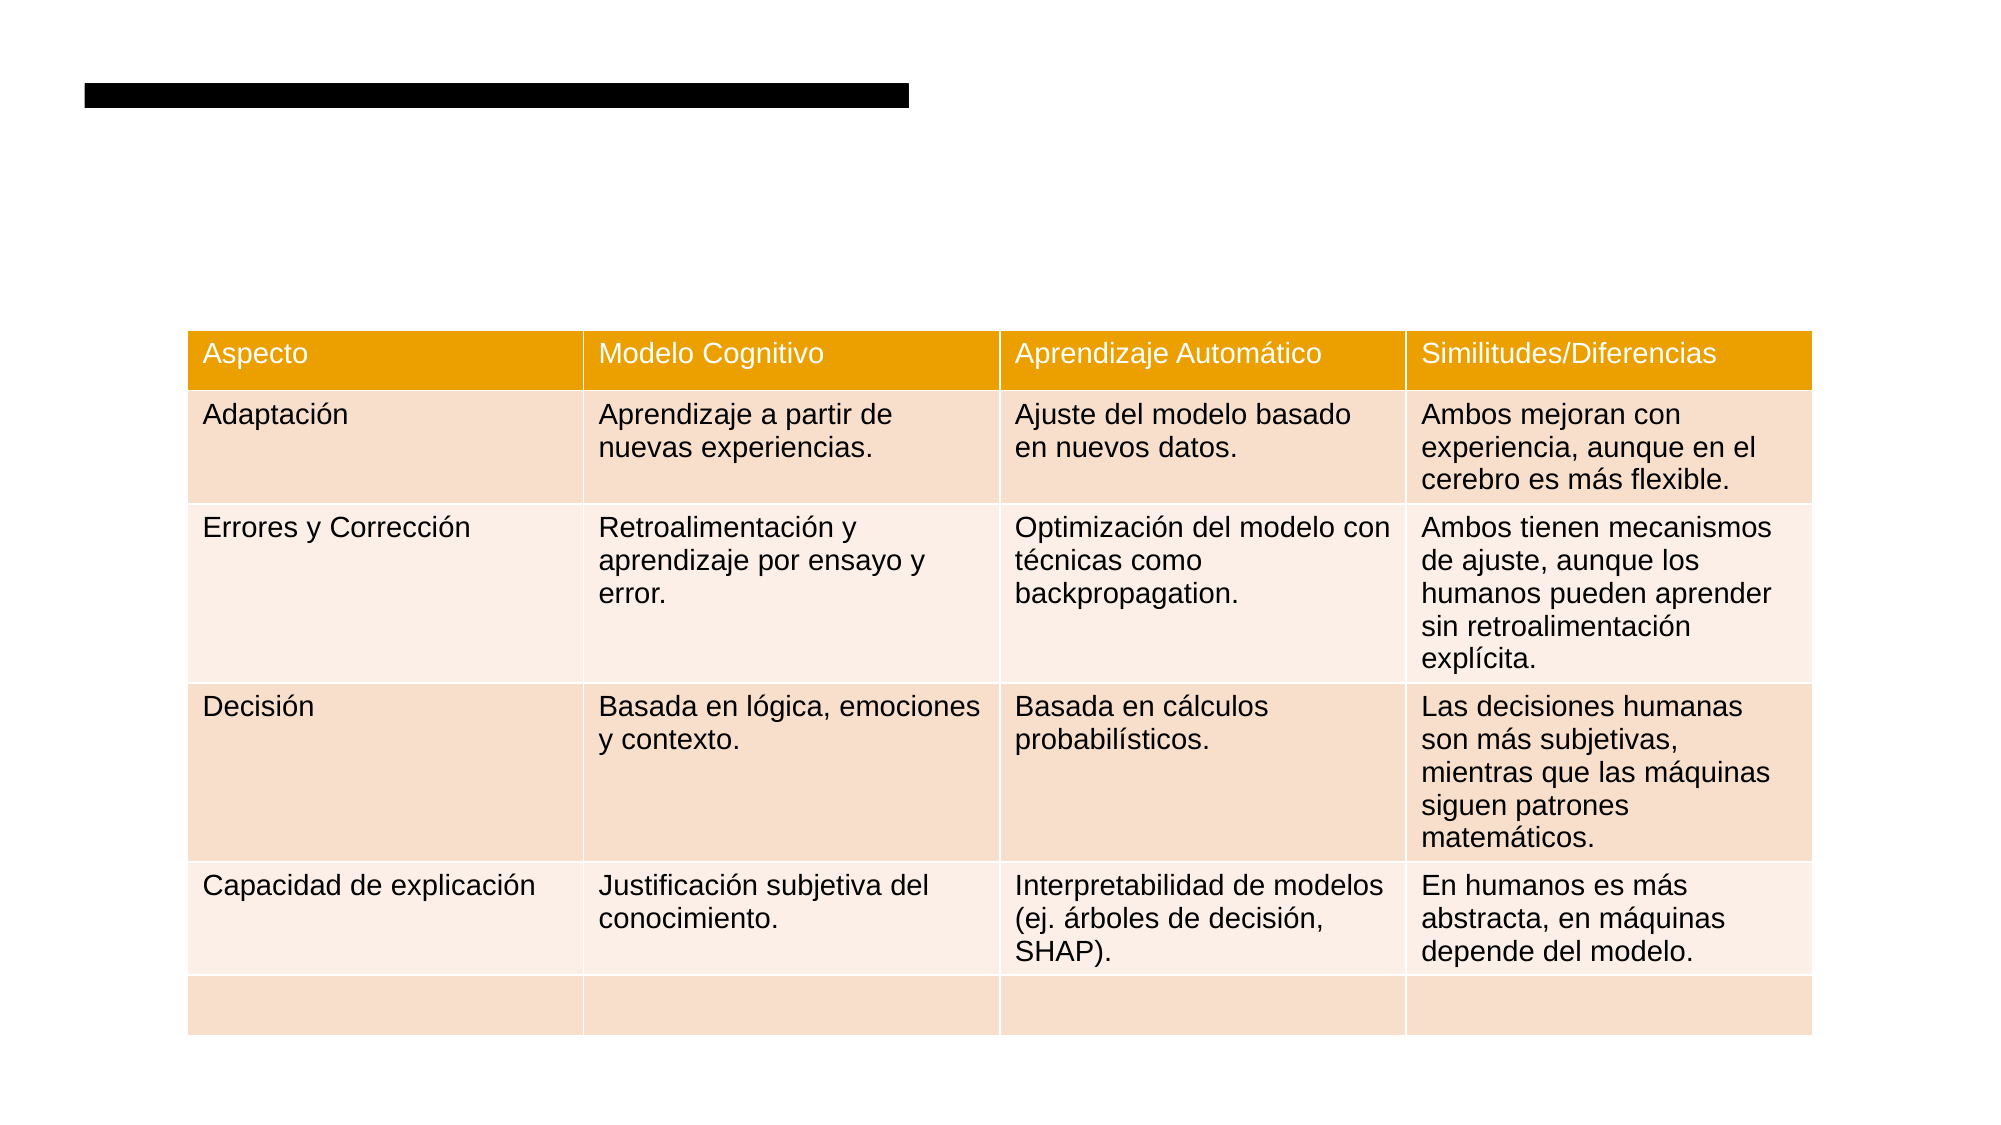

| Aspecto | Modelo Cognitivo | Aprendizaje Automático | Similitudes/Diferencias |
| --- | --- | --- | --- |
| Adaptación | Aprendizaje a partir de nuevas experiencias. | Ajuste del modelo basado en nuevos datos. | Ambos mejoran con experiencia, aunque en el cerebro es más flexible. |
| Errores y Corrección | Retroalimentación y aprendizaje por ensayo y error. | Optimización del modelo con técnicas como backpropagation. | Ambos tienen mecanismos de ajuste, aunque los humanos pueden aprender sin retroalimentación explícita. |
| Decisión | Basada en lógica, emociones y contexto. | Basada en cálculos probabilísticos. | Las decisiones humanas son más subjetivas, mientras que las máquinas siguen patrones matemáticos. |
| Capacidad de explicación | Justificación subjetiva del conocimiento. | Interpretabilidad de modelos (ej. árboles de decisión, SHAP). | En humanos es más abstracta, en máquinas depende del modelo. |
|  |  |  |  |